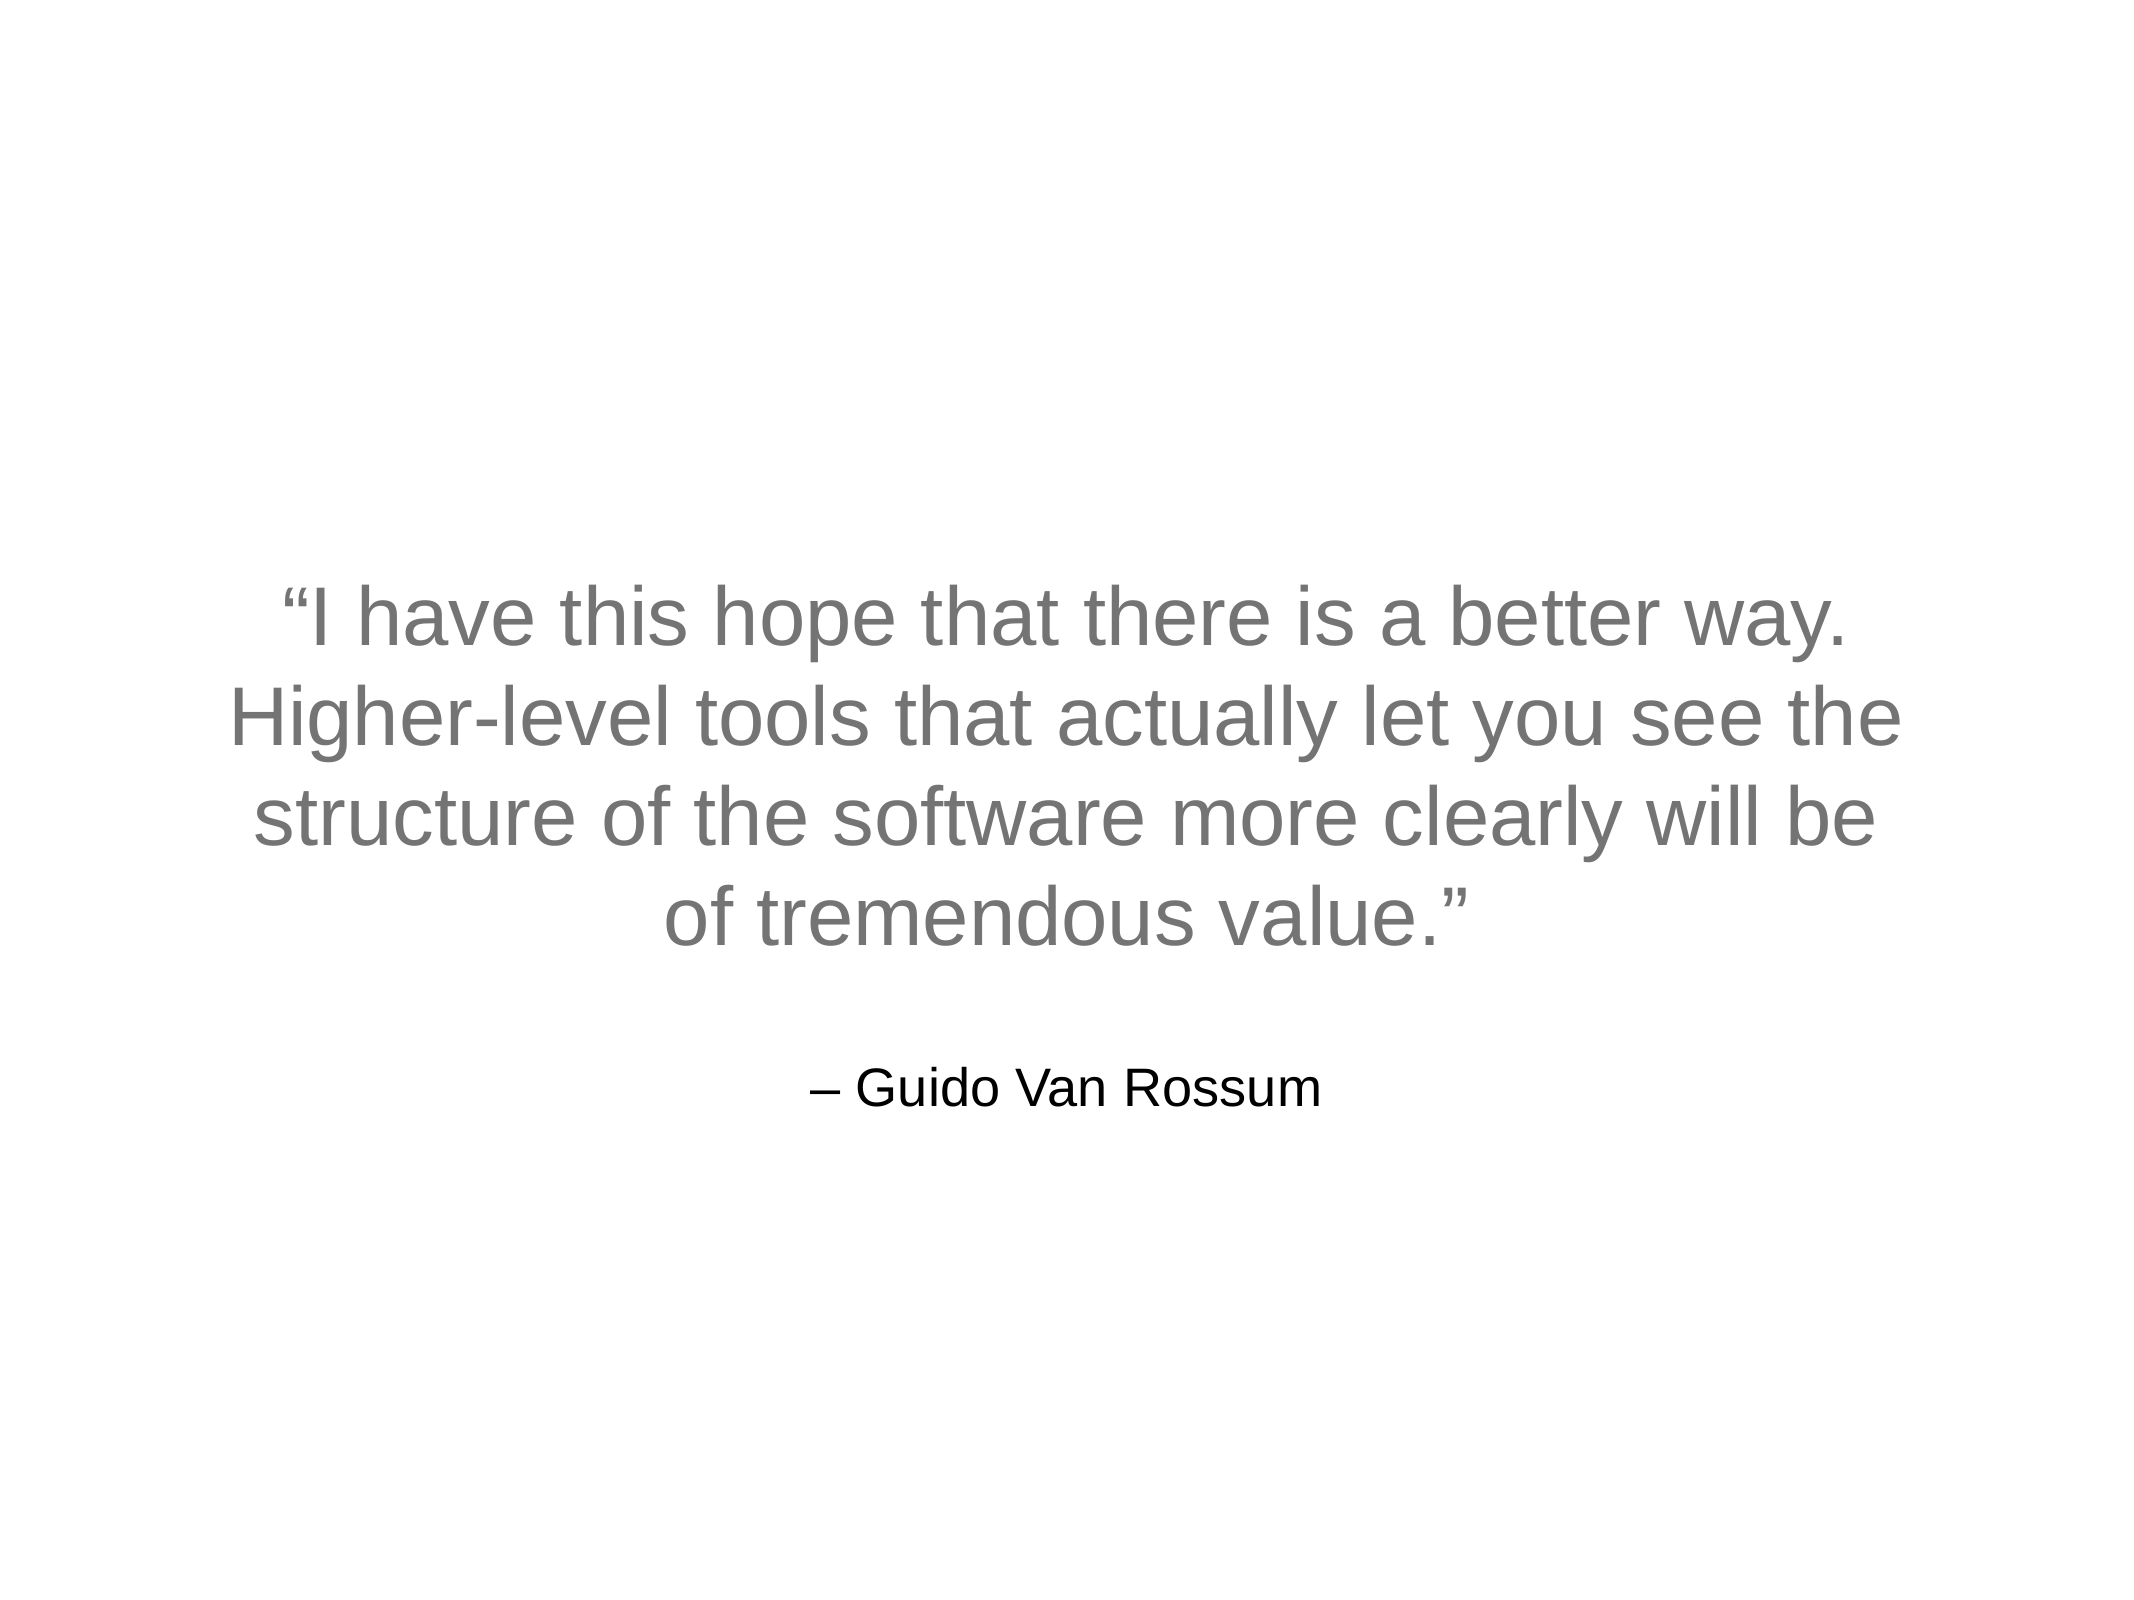

“I have this hope that there is a better way. Higher-level tools that actually let you see the structure of the software more clearly will be of tremendous value.”
– Guido Van Rossum